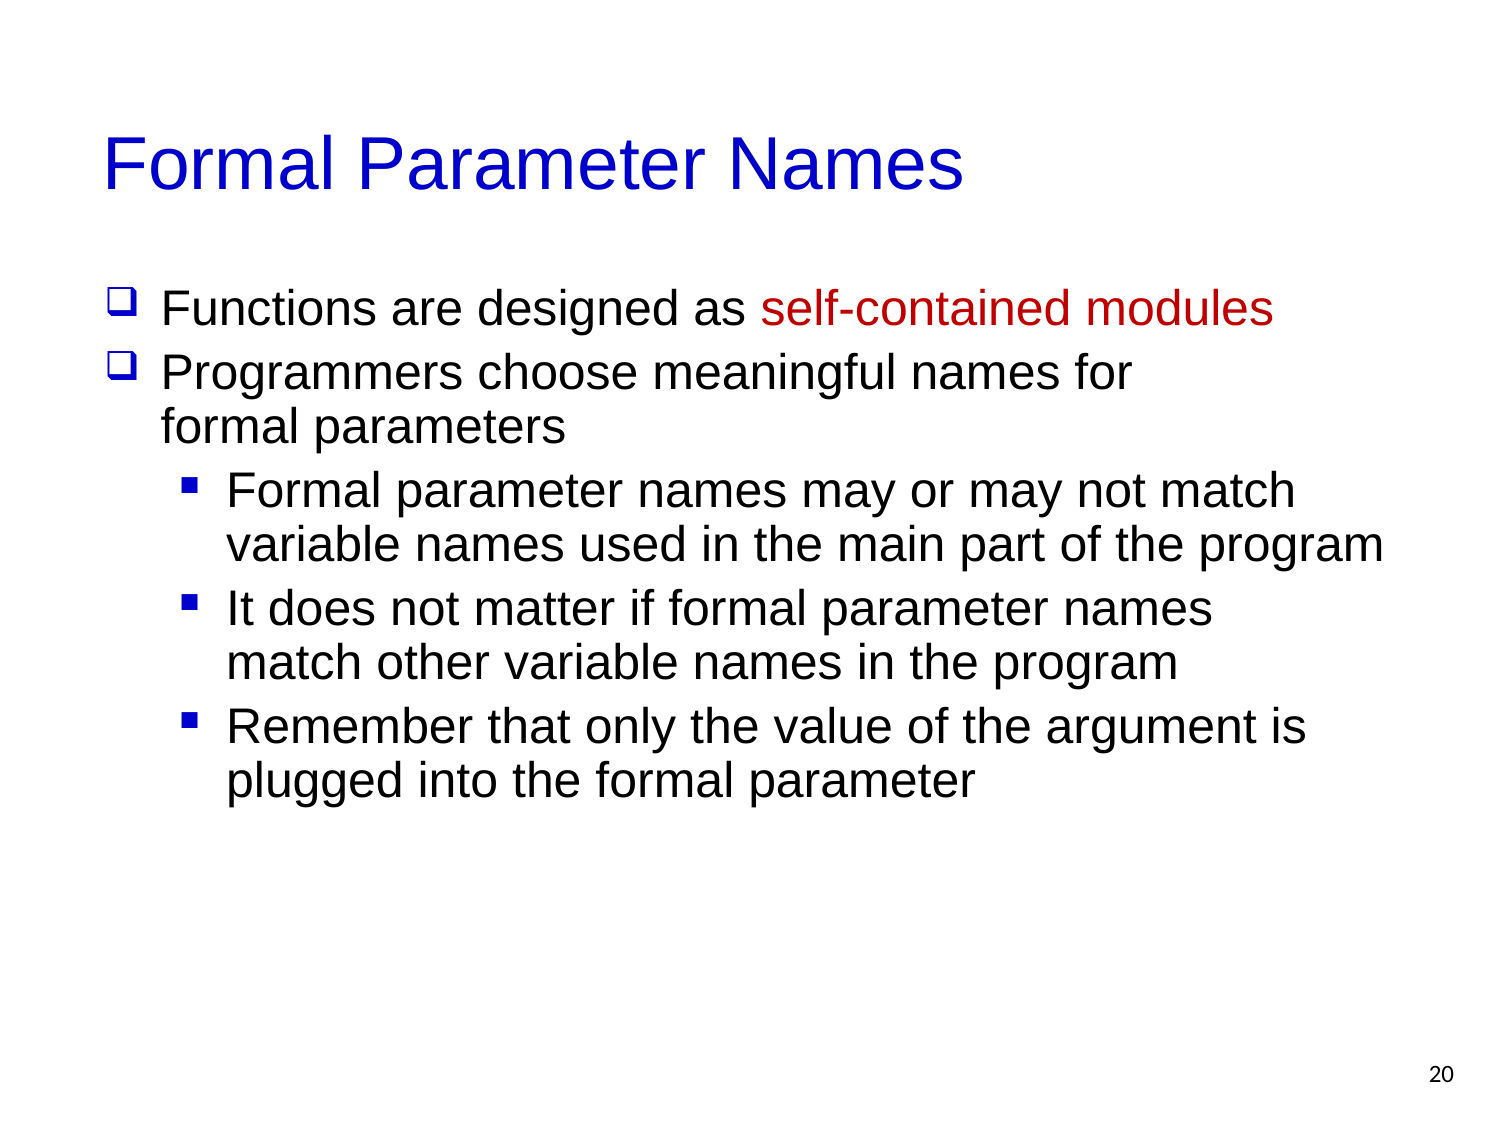

# Formal Parameter Names
Functions are designed as self-contained modules
Programmers choose meaningful names for
formal parameters
Formal parameter names may or may not match
variable names used in the main part of the program
It does not matter if formal parameter names
match other variable names in the program
Remember that only the value of the argument is
plugged into the formal parameter
20